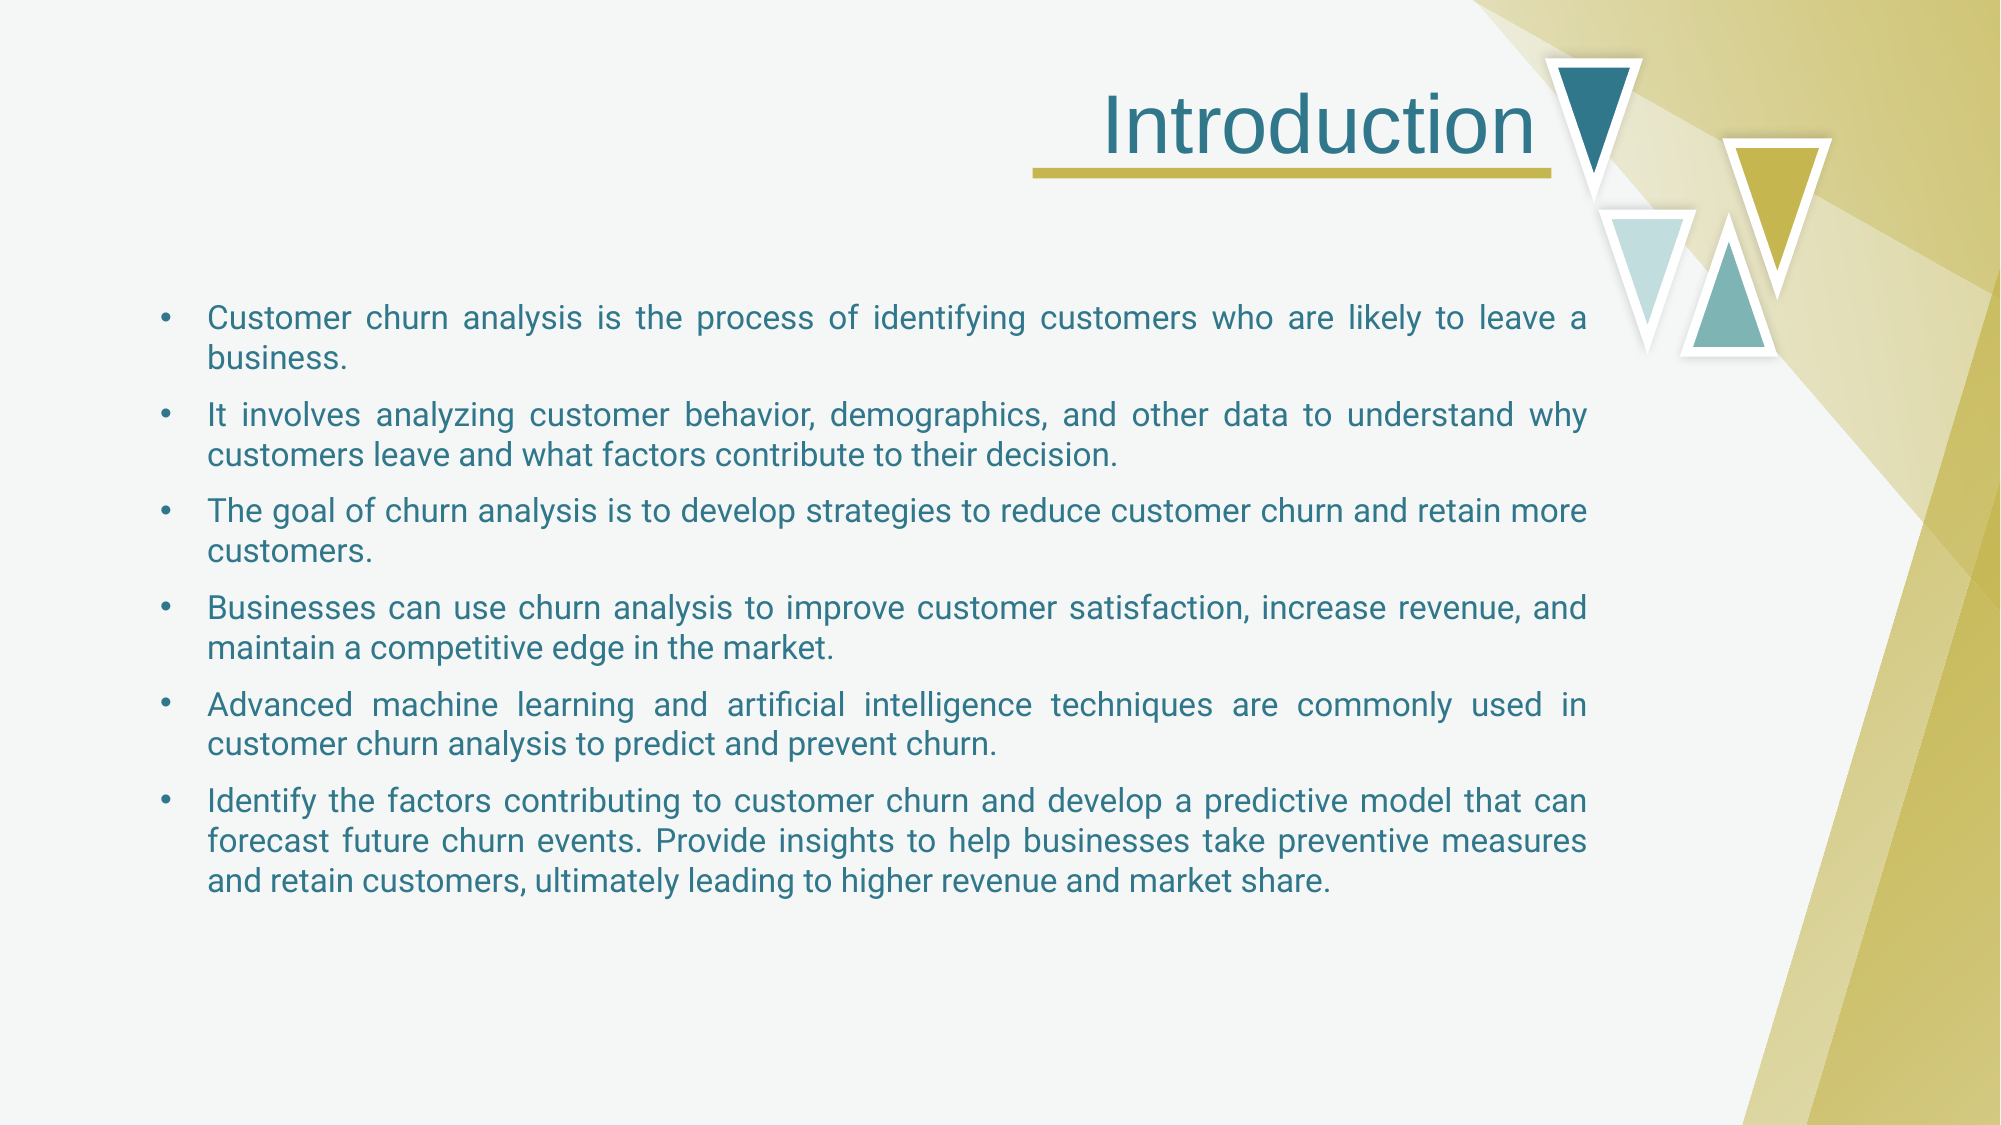

Introduction

Customer churn analysis is the process of identifying customers who are likely to leave a business.
It involves analyzing customer behavior, demographics, and other data to understand why customers leave and what factors contribute to their decision.
The goal of churn analysis is to develop strategies to reduce customer churn and retain more customers.
Businesses can use churn analysis to improve customer satisfaction, increase revenue, and maintain a competitive edge in the market.
Advanced machine learning and artificial intelligence techniques are commonly used in customer churn analysis to predict and prevent churn.
Identify the factors contributing to customer churn and develop a predictive model that can forecast future churn events. Provide insights to help businesses take preventive measures and retain customers, ultimately leading to higher revenue and market share.